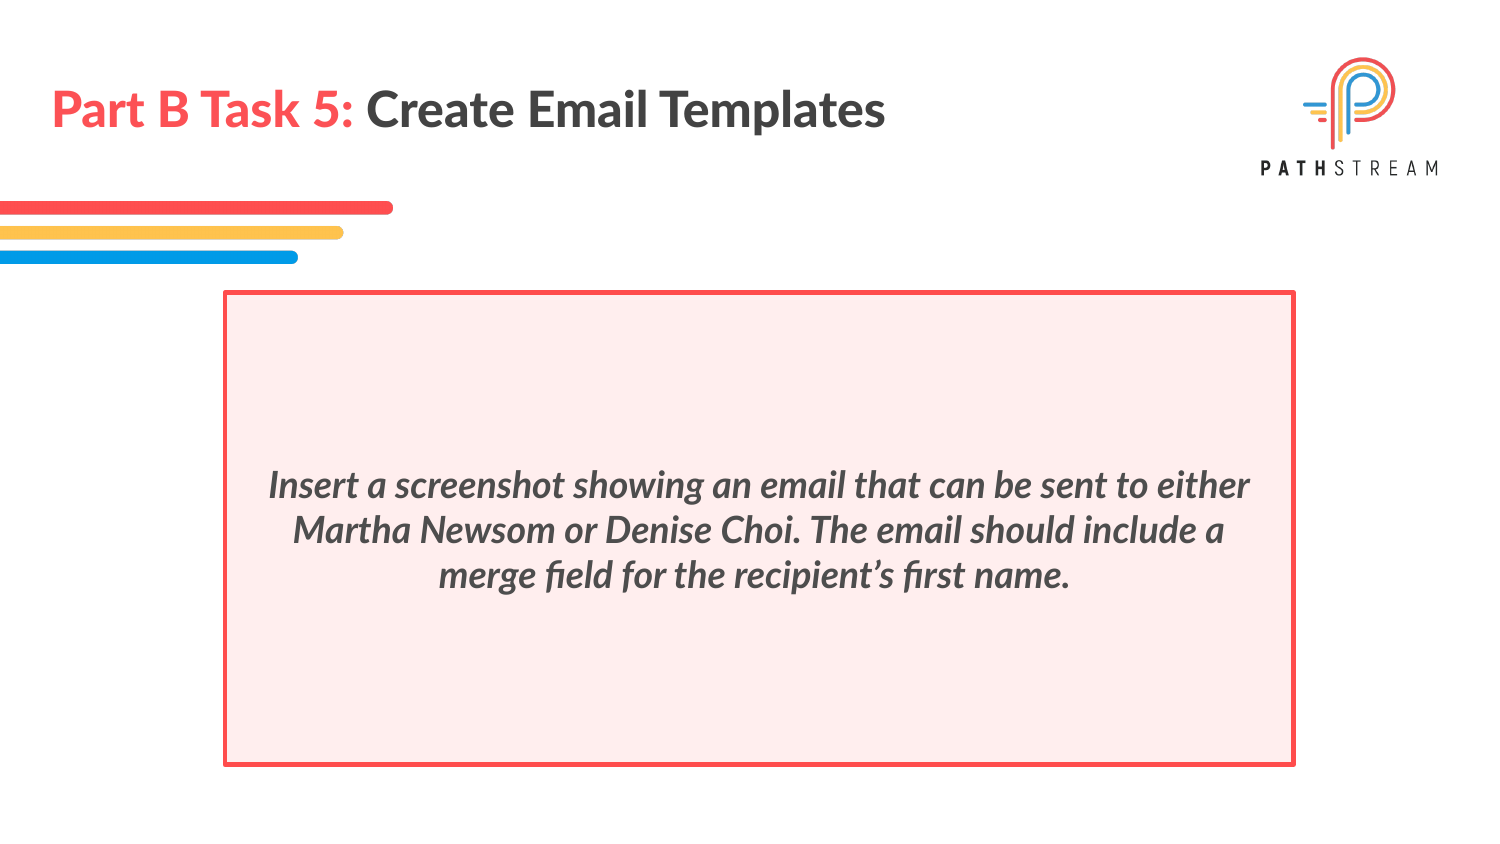

# Part B Task 5: Create Email Templates
Insert a screenshot showing an email that can be sent to either Martha Newsom or Denise Choi. The email should include a merge field for the recipient’s first name.